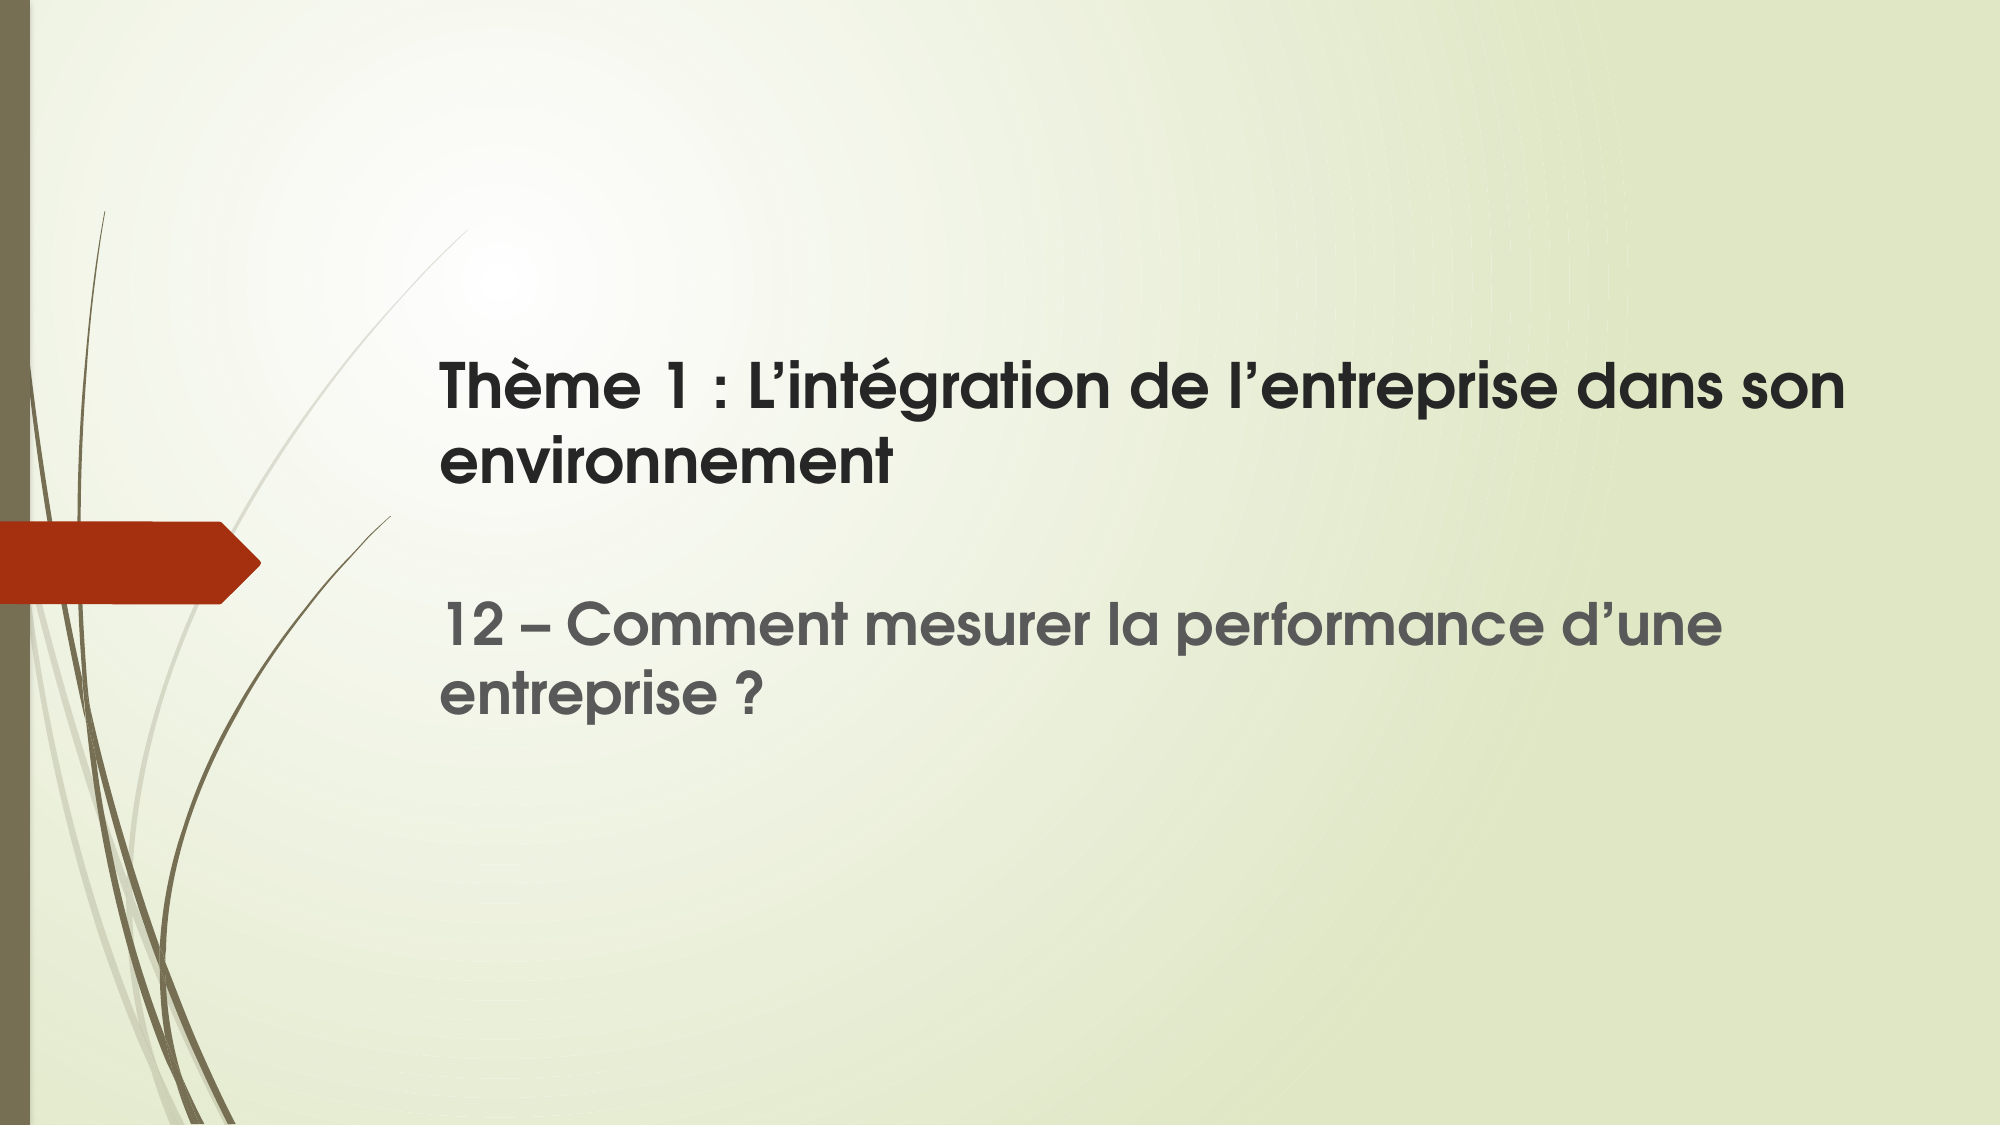

# Thème 1 : L’intégration de l’entreprise dans son environnement
12 – Comment mesurer la performance d’une entreprise ?